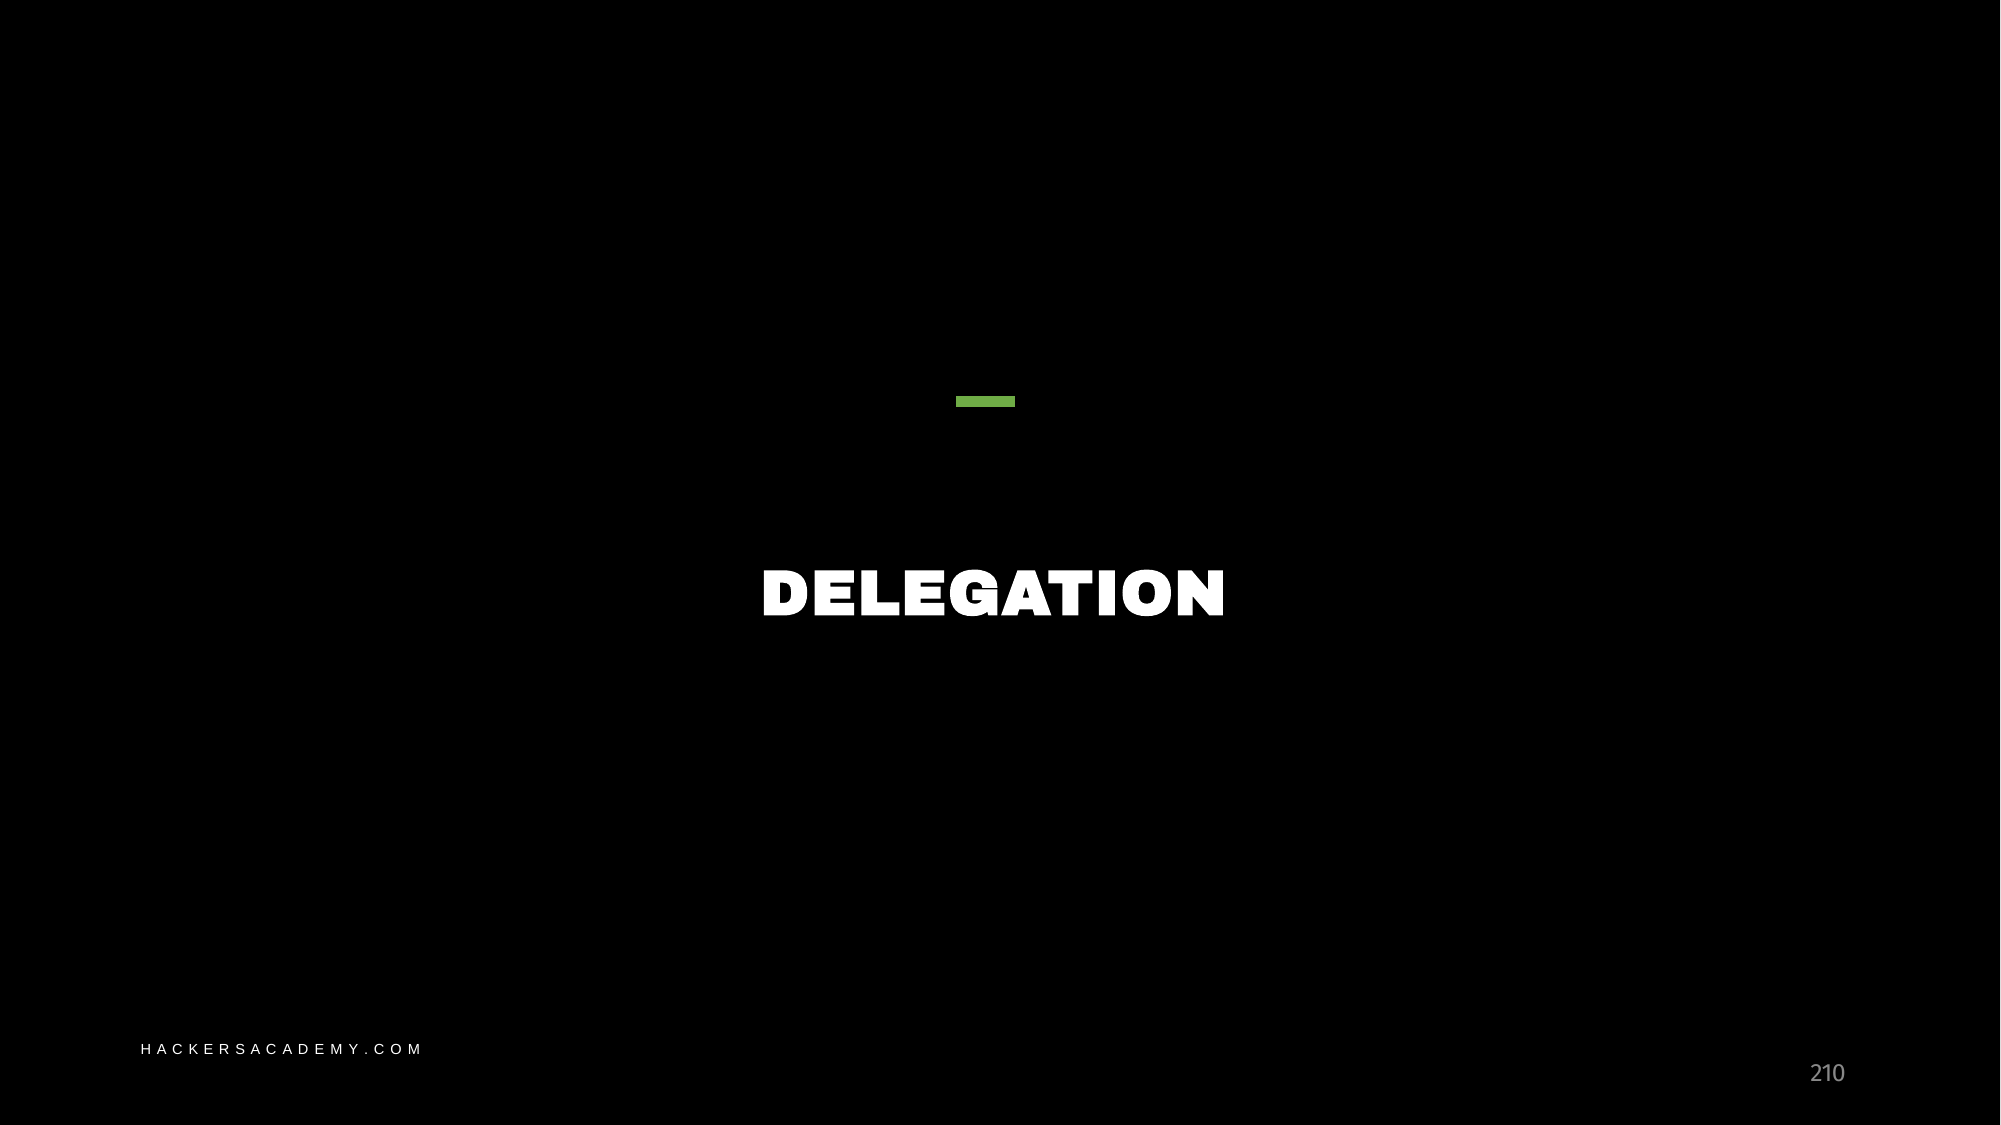

# DELEGATION
210
H A C K E R S A C A D E M Y . C O M